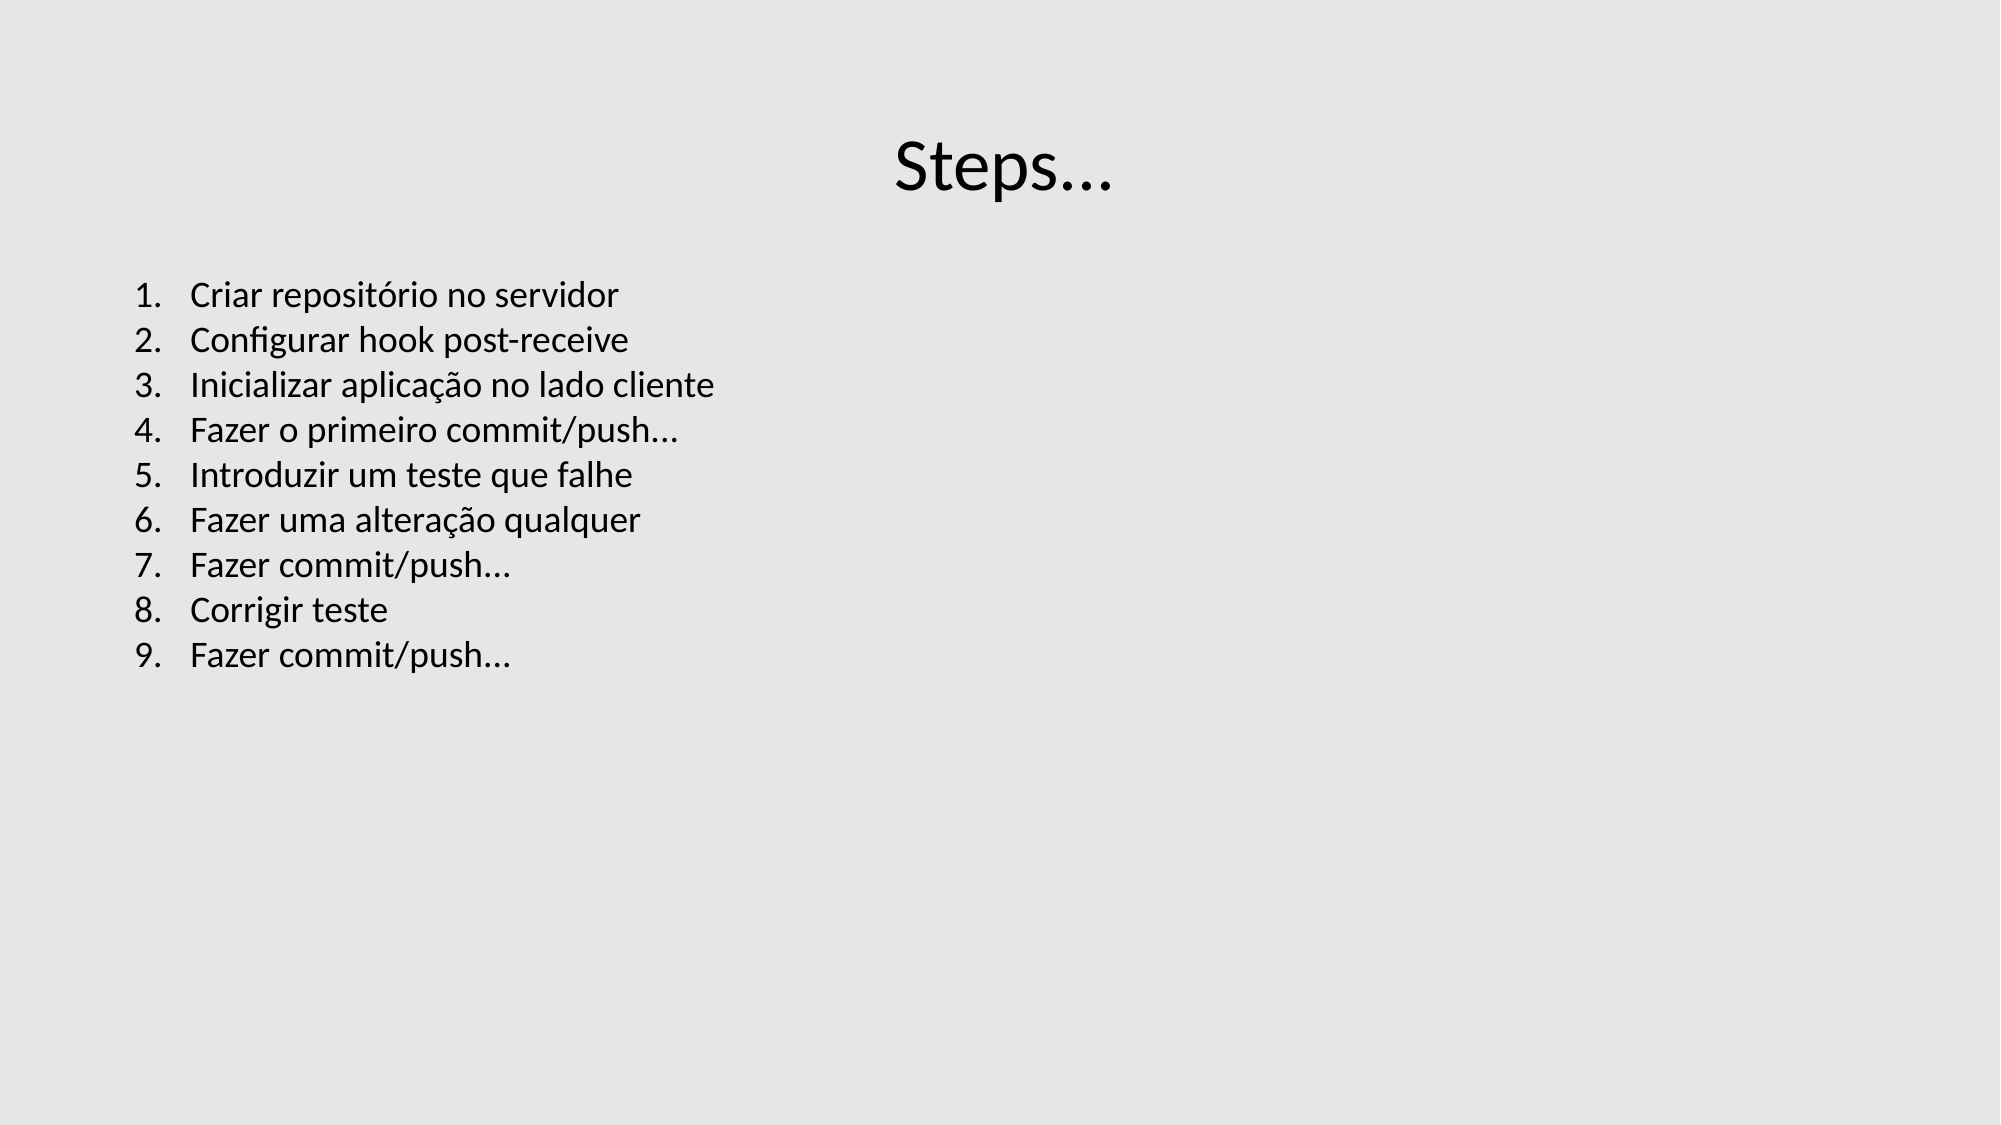

Steps...
Criar repositório no servidor
Configurar hook post-receive
Inicializar aplicação no lado cliente
Fazer o primeiro commit/push...
Introduzir um teste que falhe
Fazer uma alteração qualquer
Fazer commit/push...
Corrigir teste
Fazer commit/push...